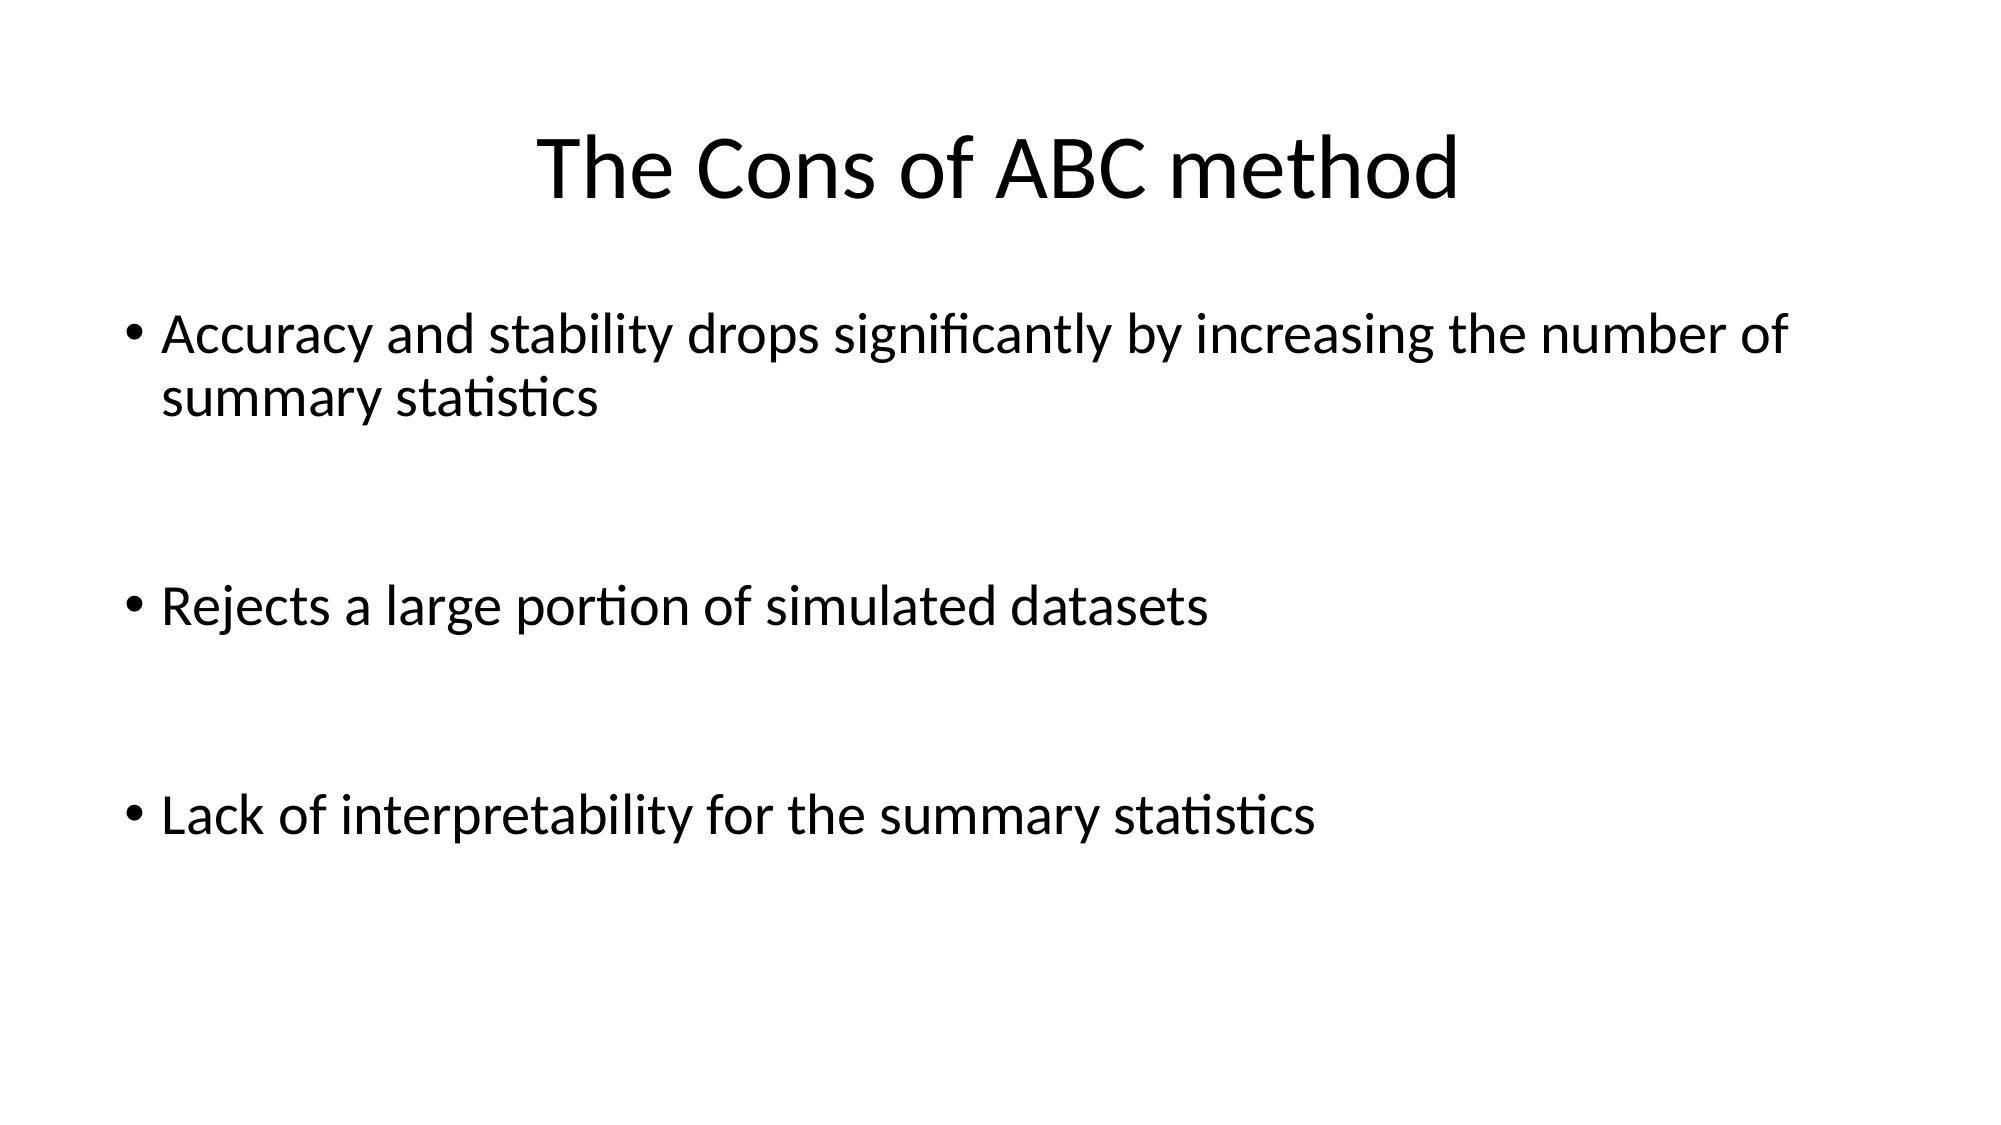

# The Cons of ABC method
Accuracy and stability drops significantly by increasing the number of summary statistics

Rejects a large portion of simulated datasets

Lack of interpretability for the summary statistics